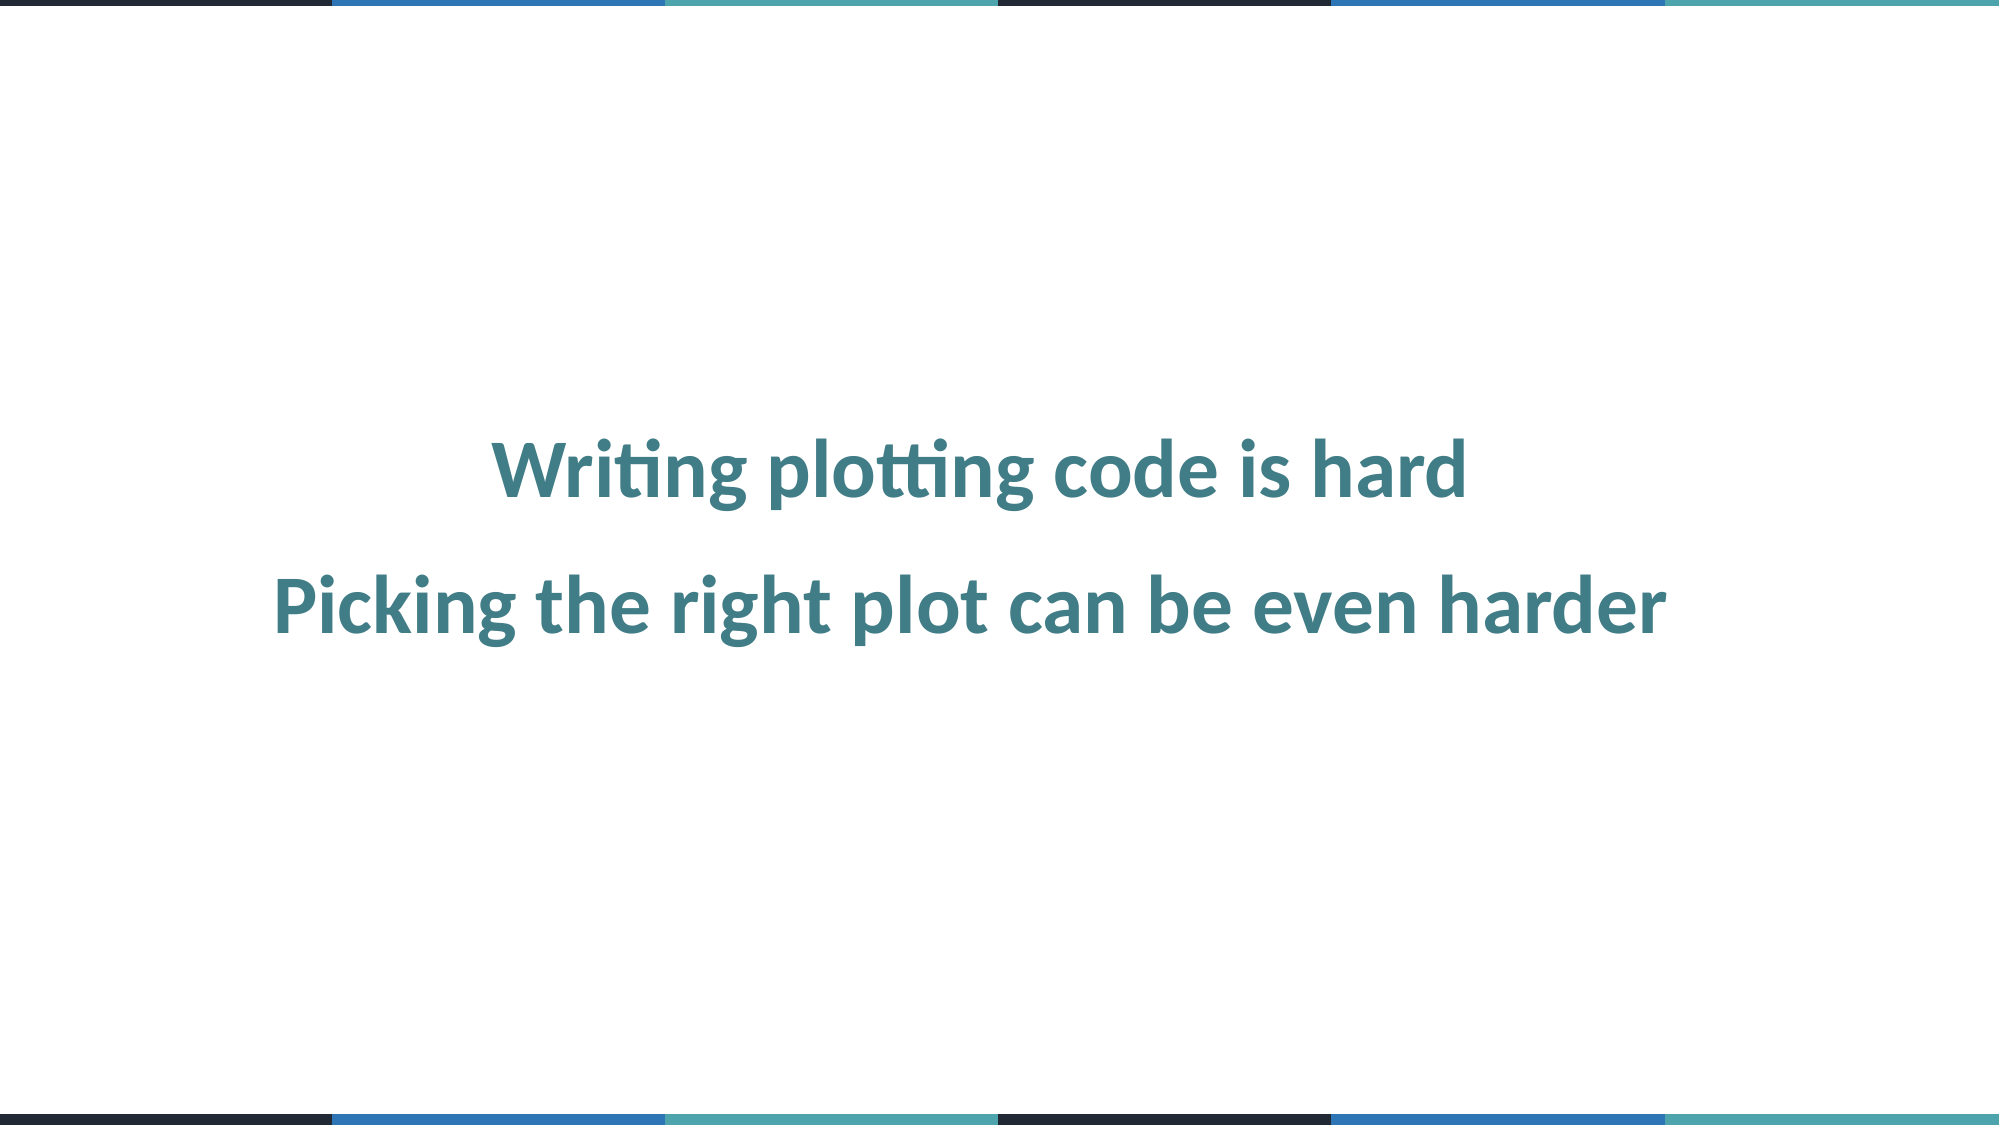

# Writing plotting code is hard
Picking the right plot can be even harder